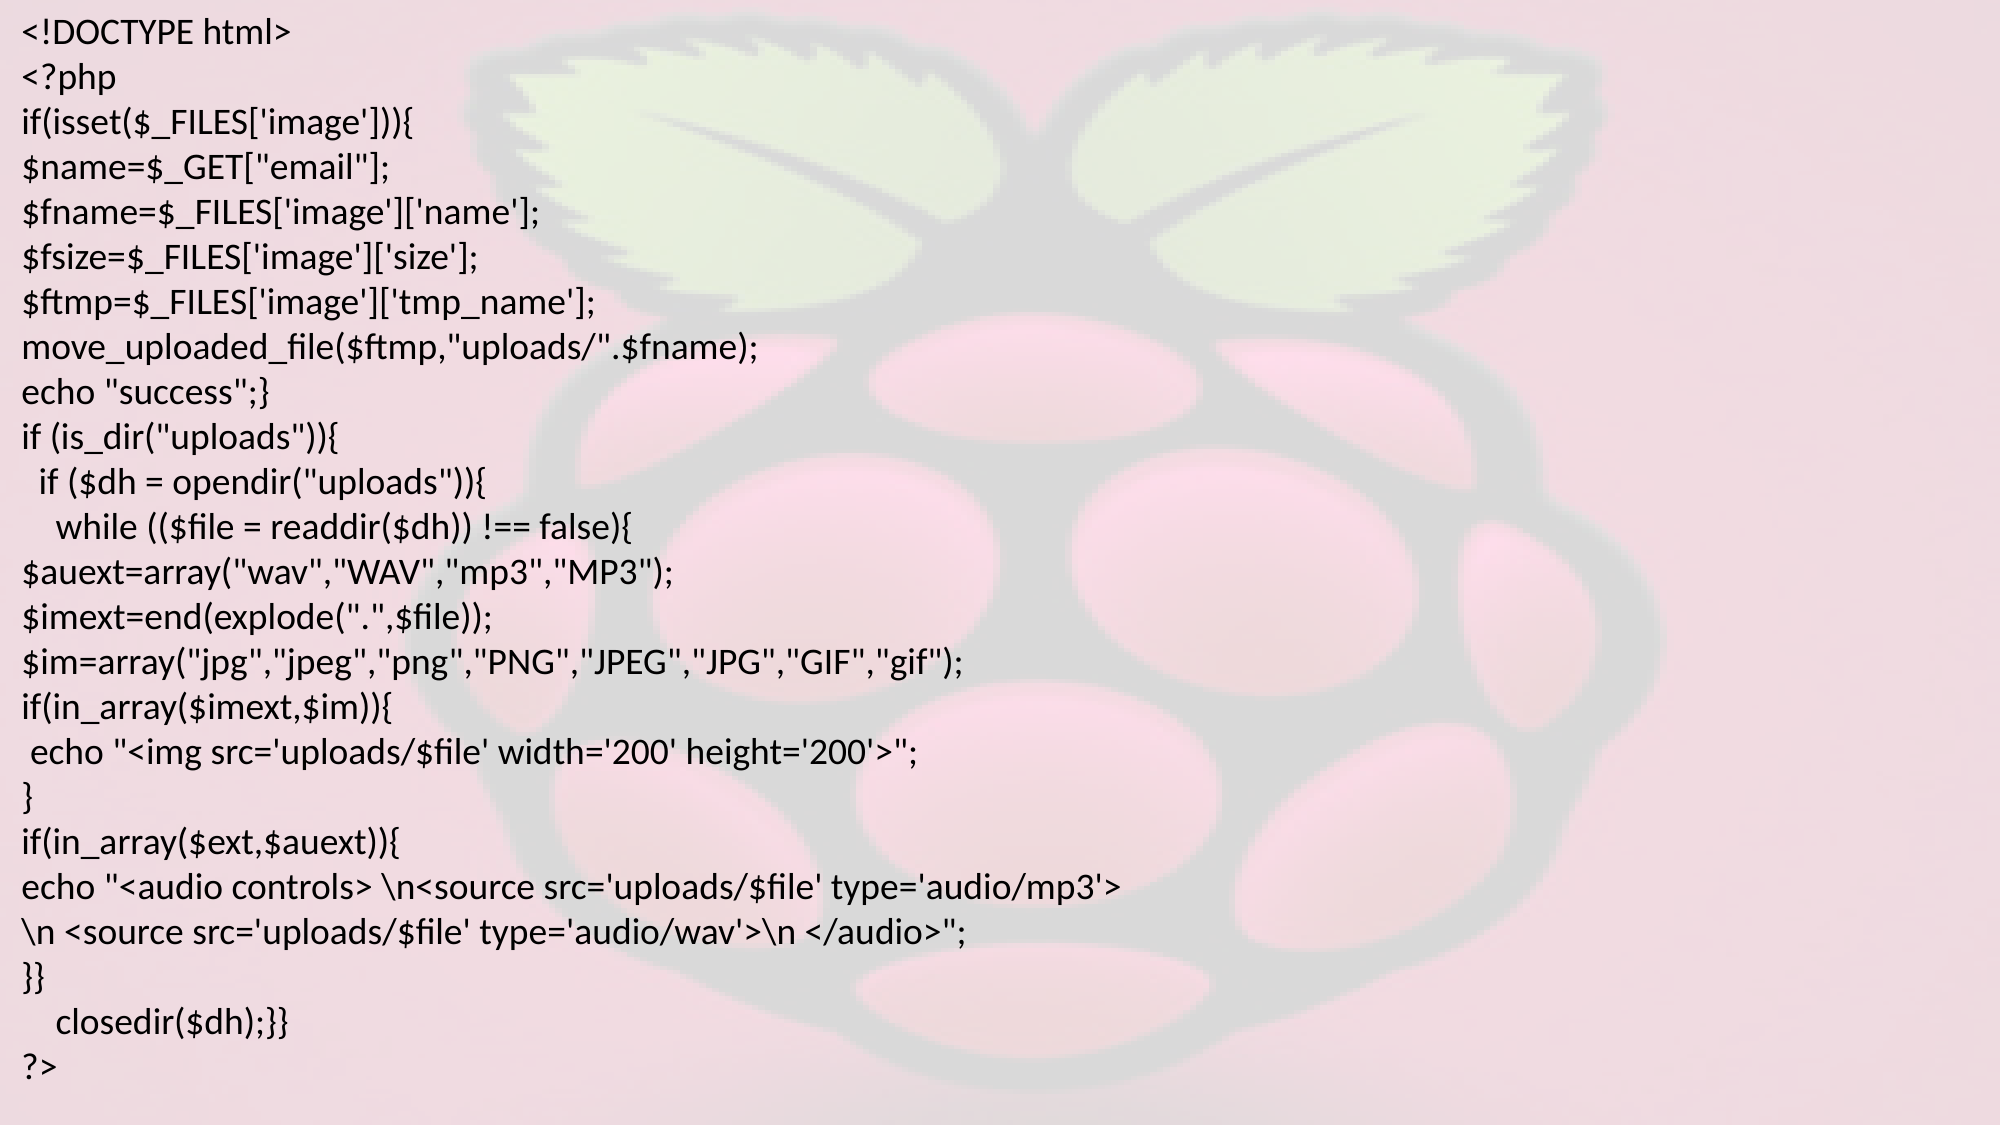

<!DOCTYPE html>
<?php
if(isset($_FILES['image'])){
$name=$_GET["email"];
$fname=$_FILES['image']['name'];
$fsize=$_FILES['image']['size'];
$ftmp=$_FILES['image']['tmp_name'];
move_uploaded_file($ftmp,"uploads/".$fname);
echo "success";}
if (is_dir("uploads")){
  if ($dh = opendir("uploads")){
    while (($file = readdir($dh)) !== false){
$auext=array("wav","WAV","mp3","MP3");
$imext=end(explode(".",$file));
$im=array("jpg","jpeg","png","PNG","JPEG","JPG","GIF","gif");
if(in_array($imext,$im)){
 echo "<img src='uploads/$file' width='200' height='200'>";
}
if(in_array($ext,$auext)){
echo "<audio controls> \n<source src='uploads/$file' type='audio/mp3'>
\n <source src='uploads/$file' type='audio/wav'>\n </audio>";
}}
    closedir($dh);}}
?>